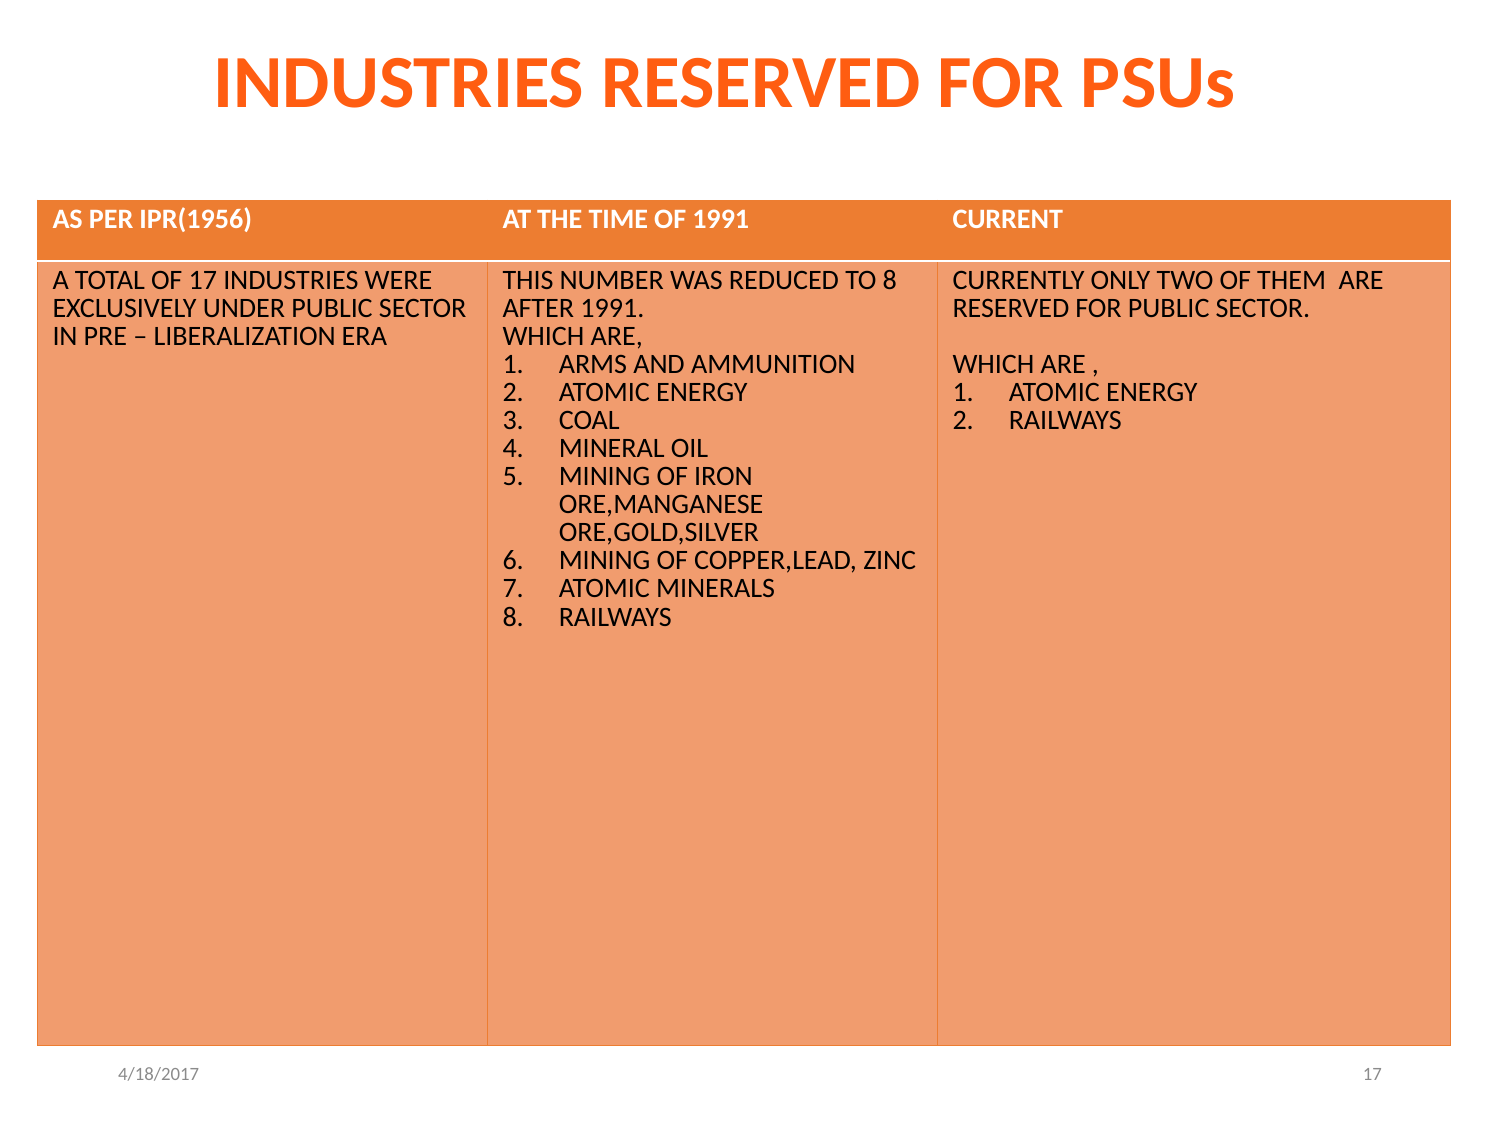

INDUSTRIES RESERVED FOR PSUs
| AS PER IPR(1956) | AT THE TIME OF 1991 | CURRENT |
| --- | --- | --- |
| A TOTAL OF 17 INDUSTRIES WERE EXCLUSIVELY UNDER PUBLIC SECTOR IN PRE – LIBERALIZATION ERA | THIS NUMBER WAS REDUCED TO 8 AFTER 1991. WHICH ARE, ARMS AND AMMUNITION ATOMIC ENERGY COAL MINERAL OIL MINING OF IRON ORE,MANGANESE ORE,GOLD,SILVER MINING OF COPPER,LEAD, ZINC ATOMIC MINERALS RAILWAYS | CURRENTLY ONLY TWO OF THEM ARE RESERVED FOR PUBLIC SECTOR. WHICH ARE , ATOMIC ENERGY RAILWAYS |
4/18/2017
17